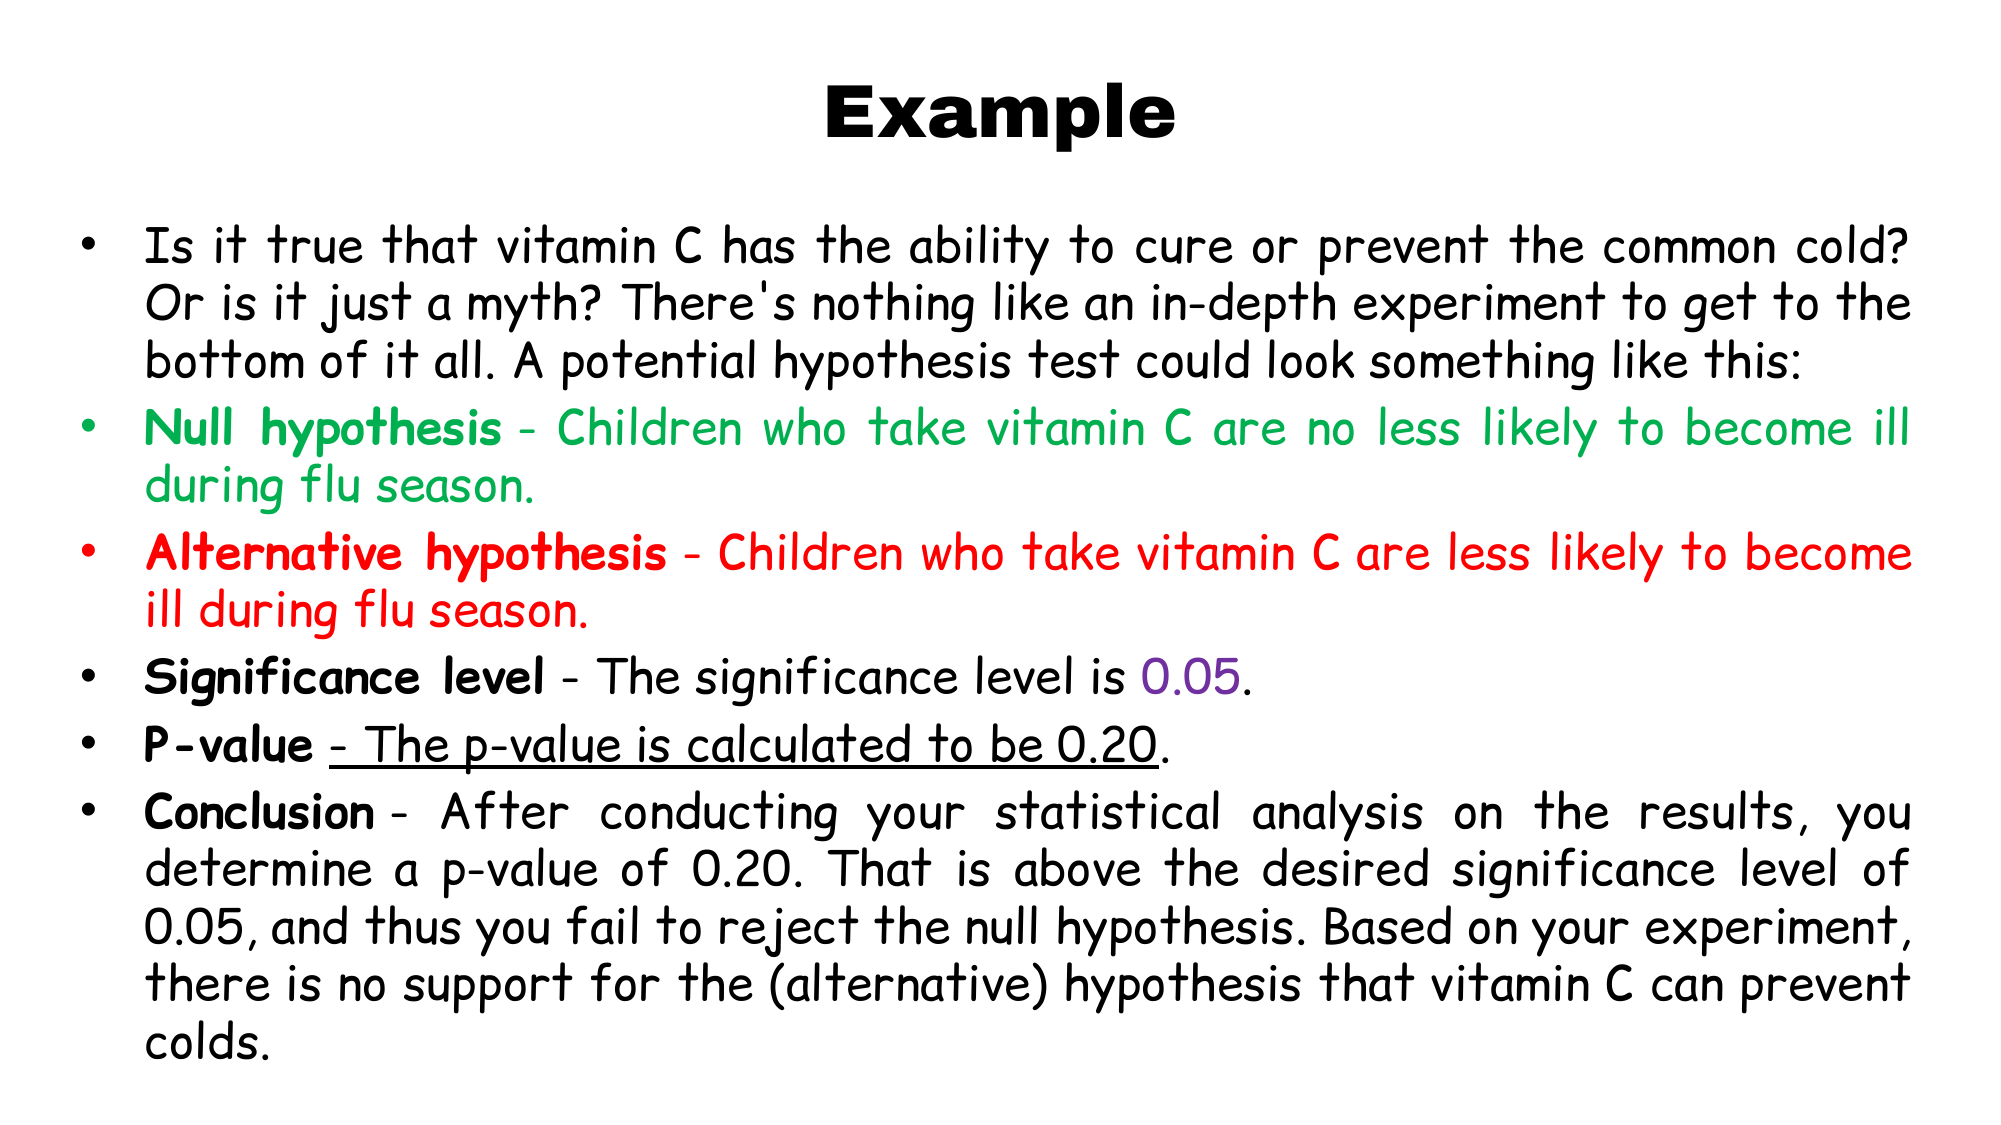

# Example
Is it true that vitamin C has the ability to cure or prevent the common cold? Or is it just a myth? There's nothing like an in-depth experiment to get to the bottom of it all. A potential hypothesis test could look something like this:
Null hypothesis - Children who take vitamin C are no less likely to become ill during flu season.
Alternative hypothesis - Children who take vitamin C are less likely to become ill during flu season.
Significance level - The significance level is 0.05.
P-value - The p-value is calculated to be 0.20.
Conclusion - After conducting your statistical analysis on the results, you determine a p-value of 0.20. That is above the desired significance level of 0.05, and thus you fail to reject the null hypothesis. Based on your experiment, there is no support for the (alternative) hypothesis that vitamin C can prevent colds.